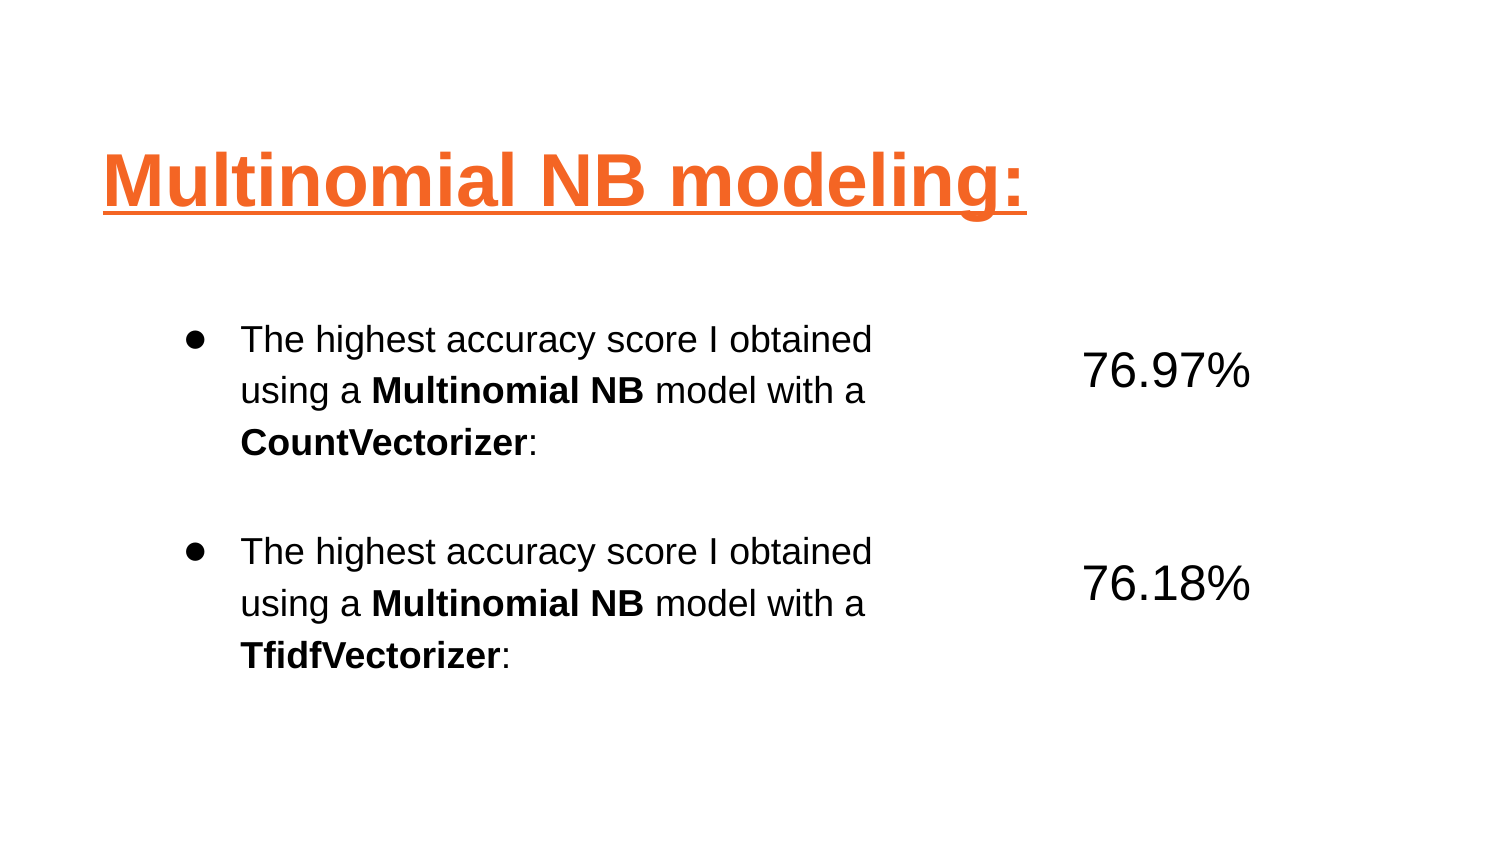

Multinomial NB modeling:
The highest accuracy score I obtained using a Multinomial NB model with a CountVectorizer:
76.97%
The highest accuracy score I obtained using a Multinomial NB model with a TfidfVectorizer:
76.18%